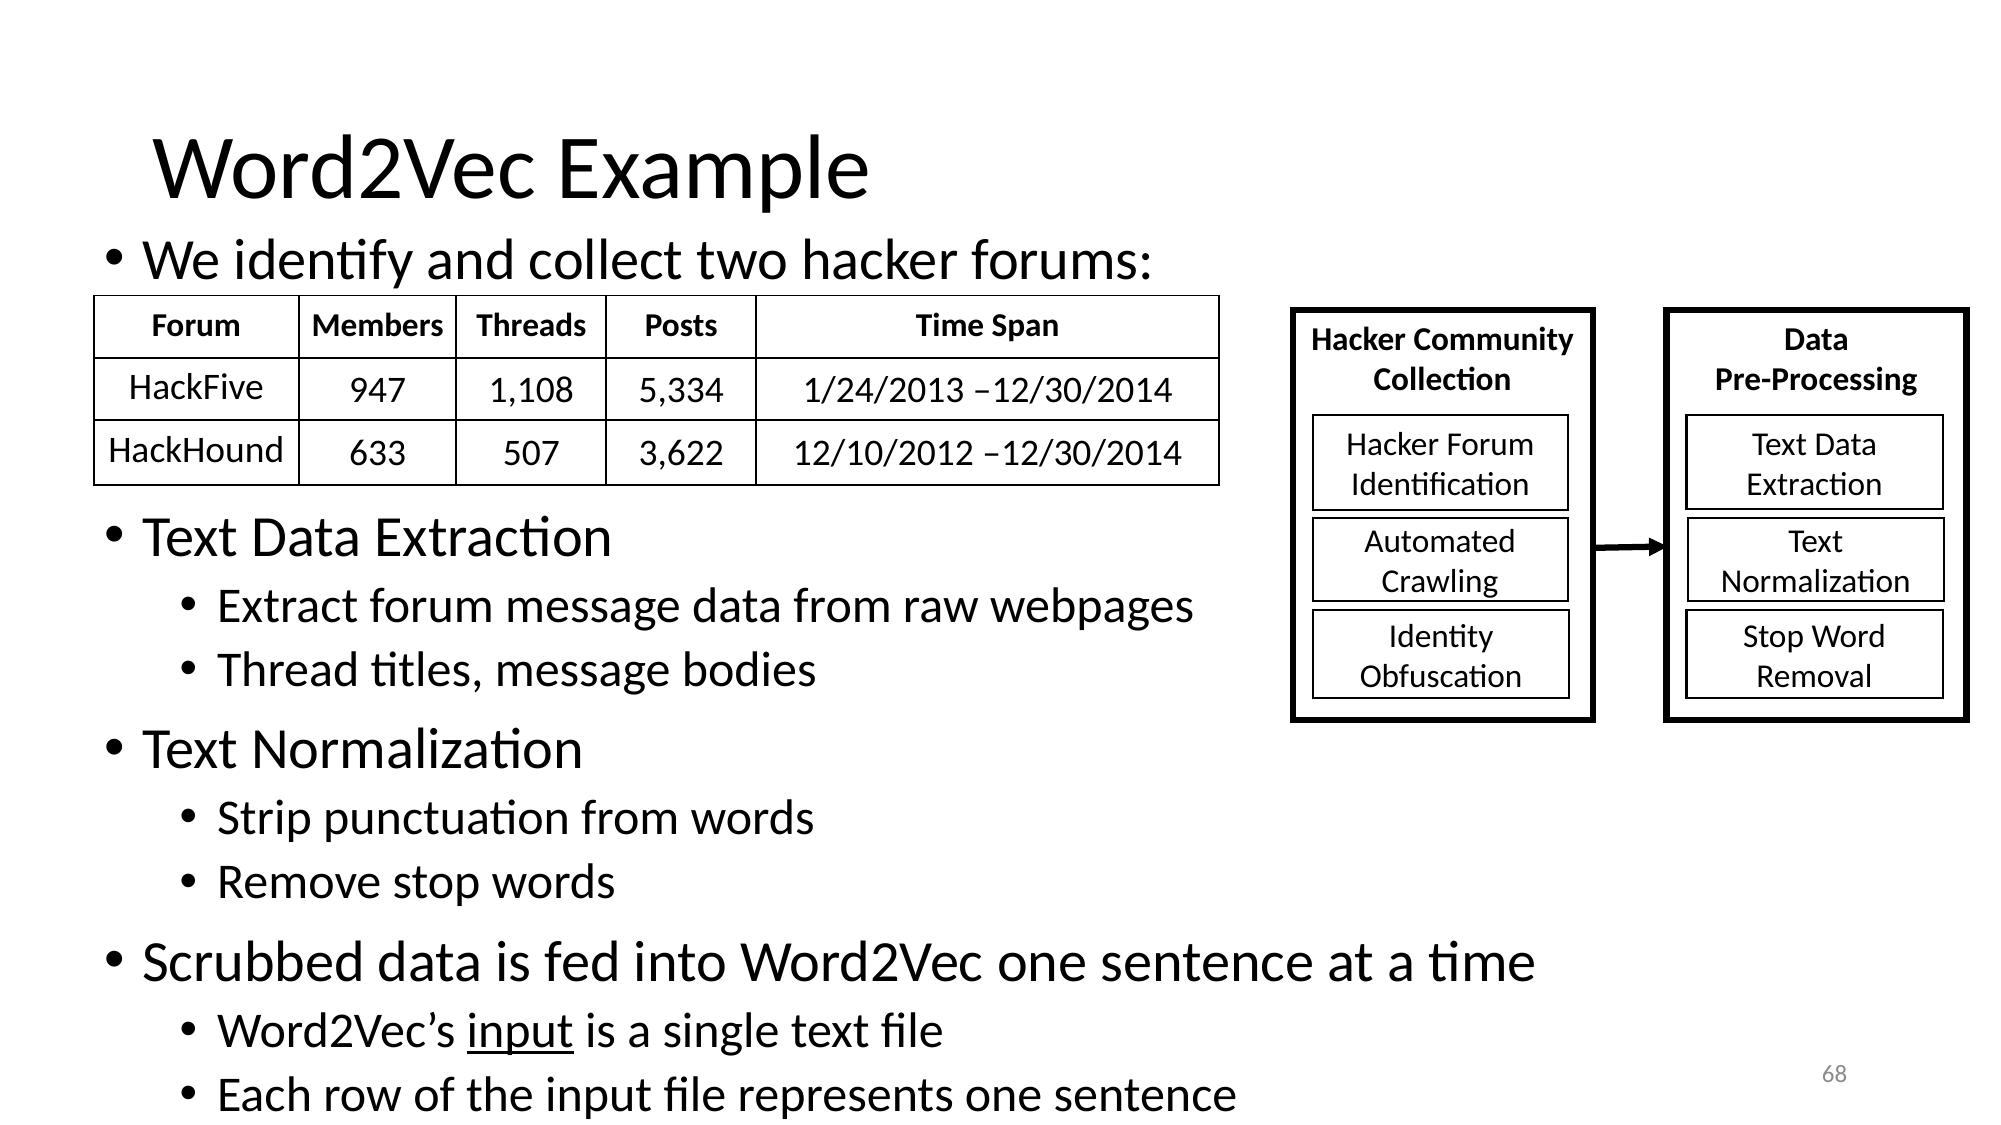

# Word2Vec Example
We identify and collect two hacker forums:

Text Data Extraction
Extract forum message data from raw webpages
Thread titles, message bodies
Text Normalization
Strip punctuation from words
Remove stop words
Scrubbed data is fed into Word2Vec one sentence at a time
Word2Vec’s input is a single text file
Each row of the input file represents one sentence

| Forum | Members | Threads | Posts | Time Span |
| --- | --- | --- | --- | --- |
| HackFive | 947 | 1,108 | 5,334 | 1/24/2013 –12/30/2014 |
| HackHound | 633 | 507 | 3,622 | 12/10/2012 –12/30/2014 |
Hacker Community Collection
Data
Pre-Processing
Hacker Forum Identification
Text Data Extraction
Automated Crawling
Text Normalization
Identity Obfuscation
Stop Word Removal
68